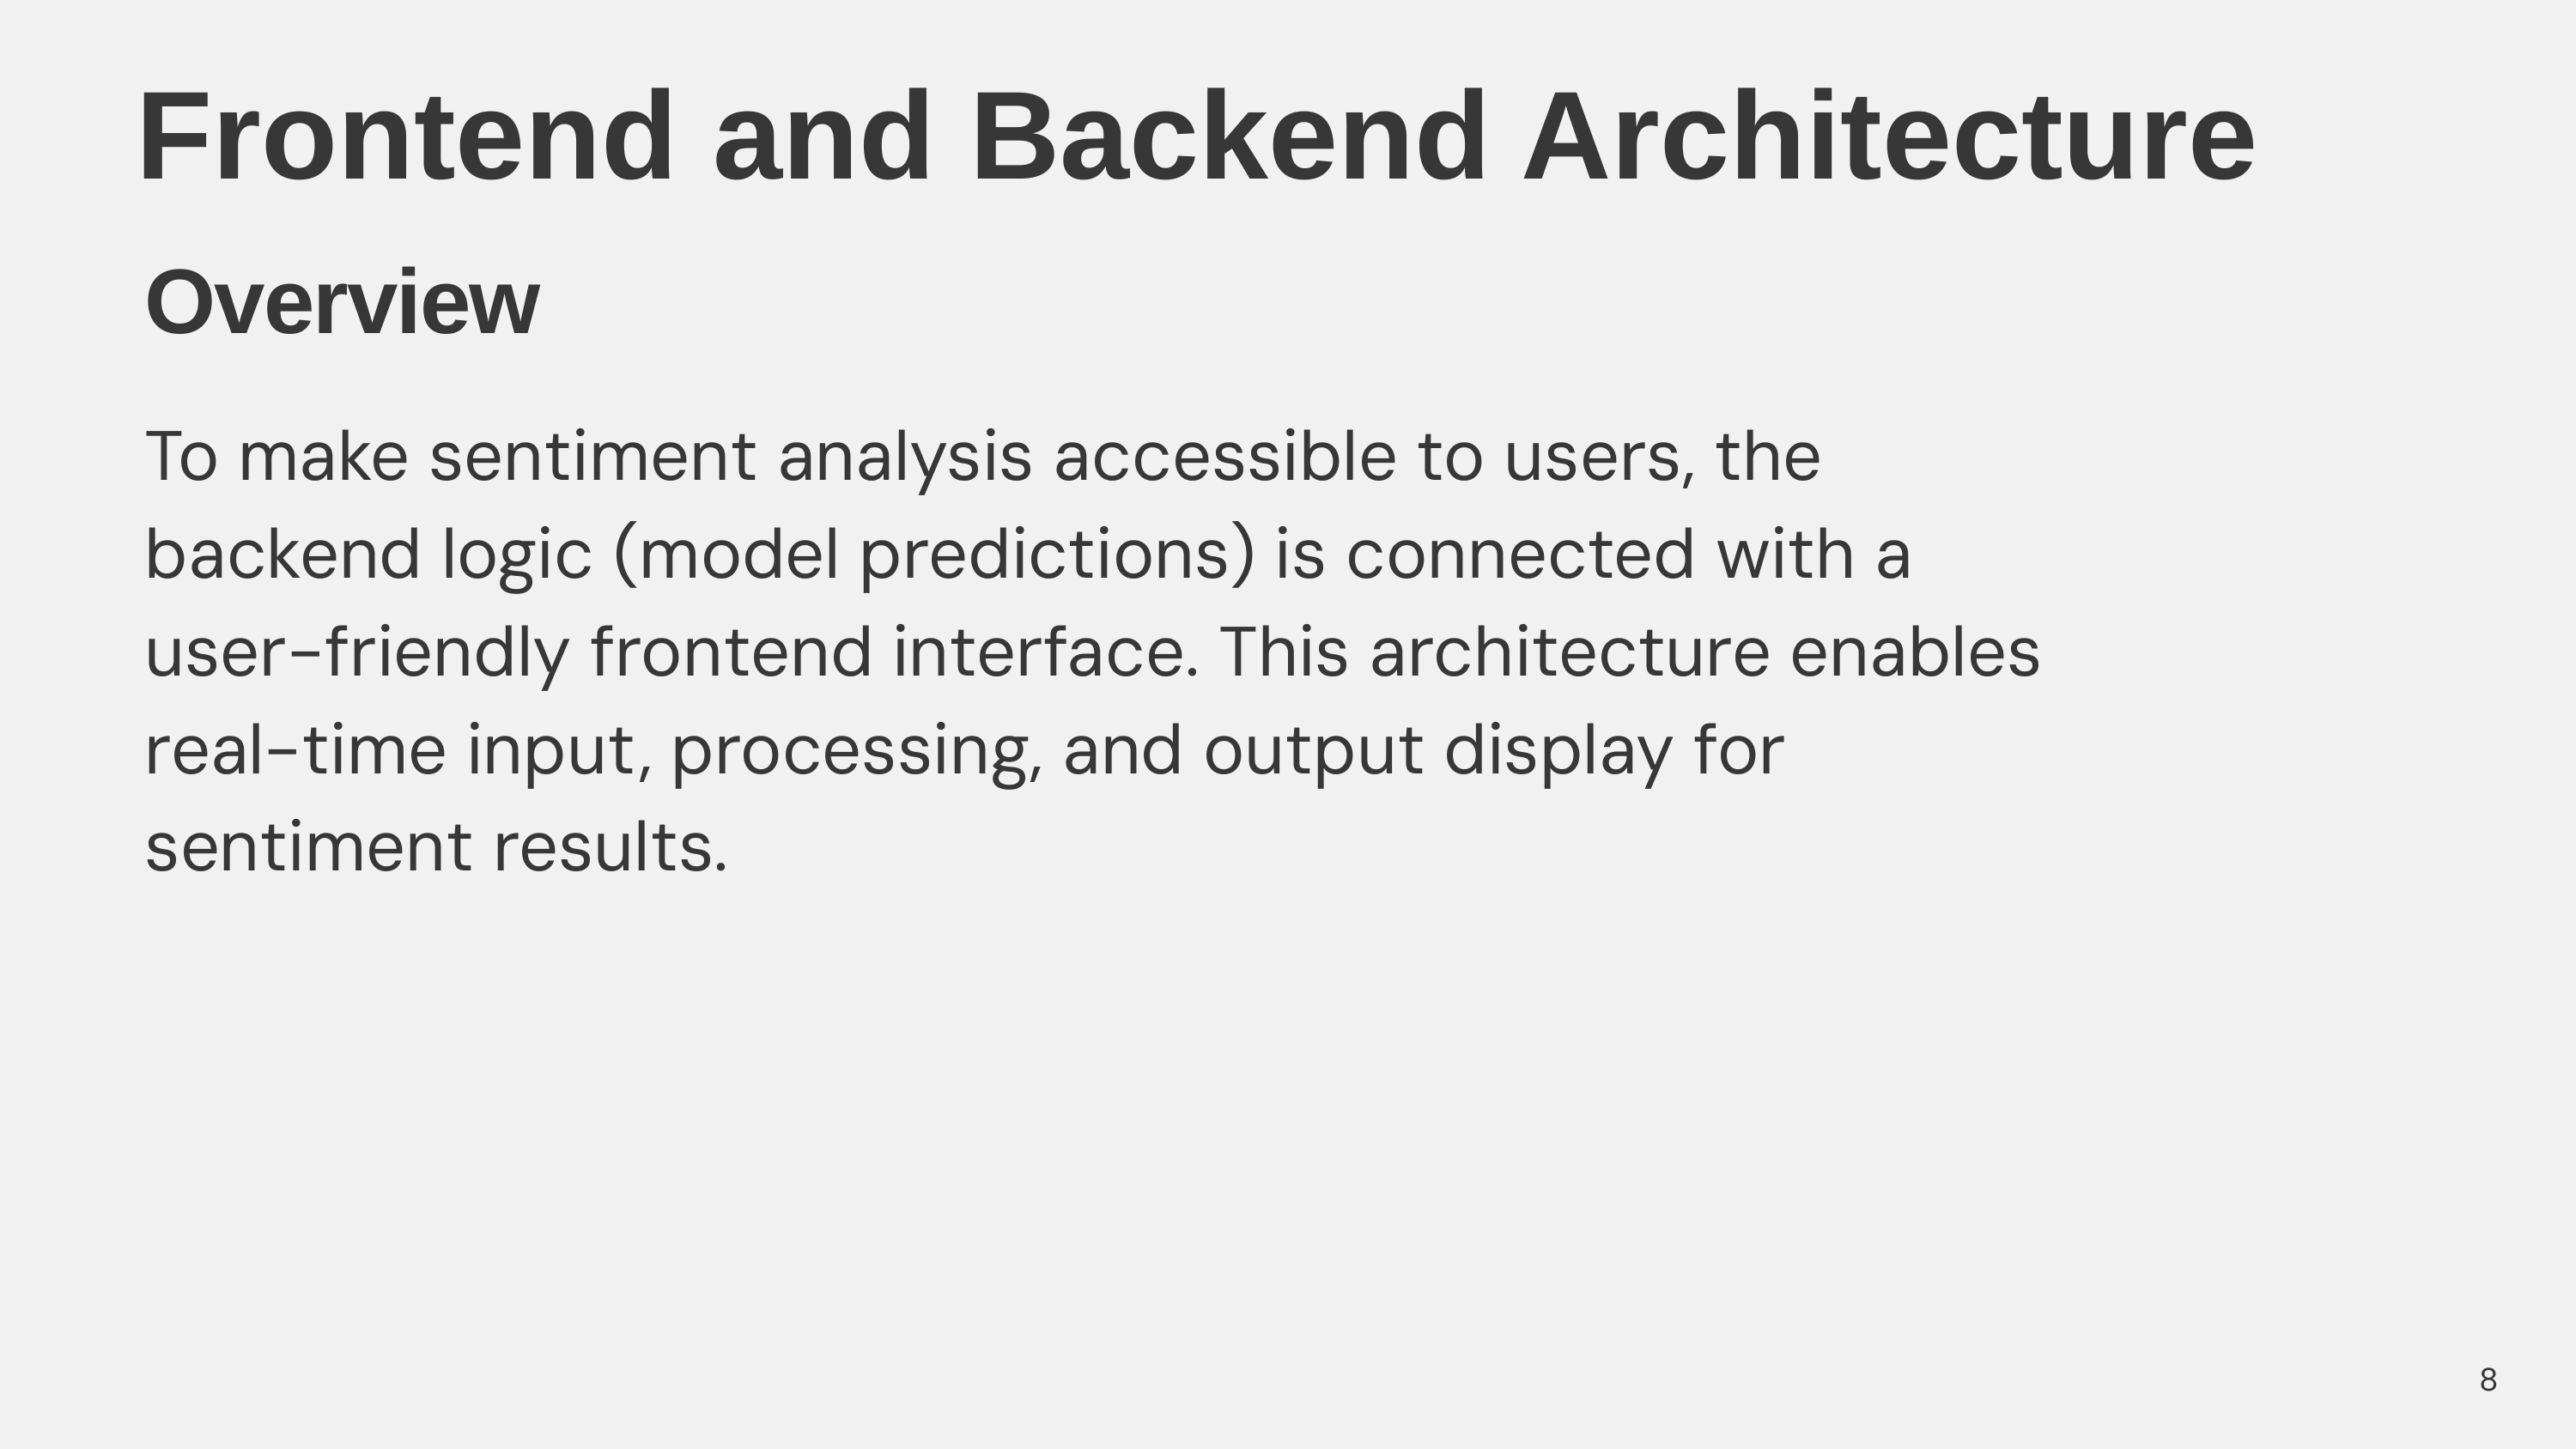

Frontend and Backend Architecture

Overview
To make sentiment analysis accessible to users, the backend logic (model predictions) is connected with a user-friendly frontend interface. This architecture enables real-time input, processing, and output display for sentiment results.

8